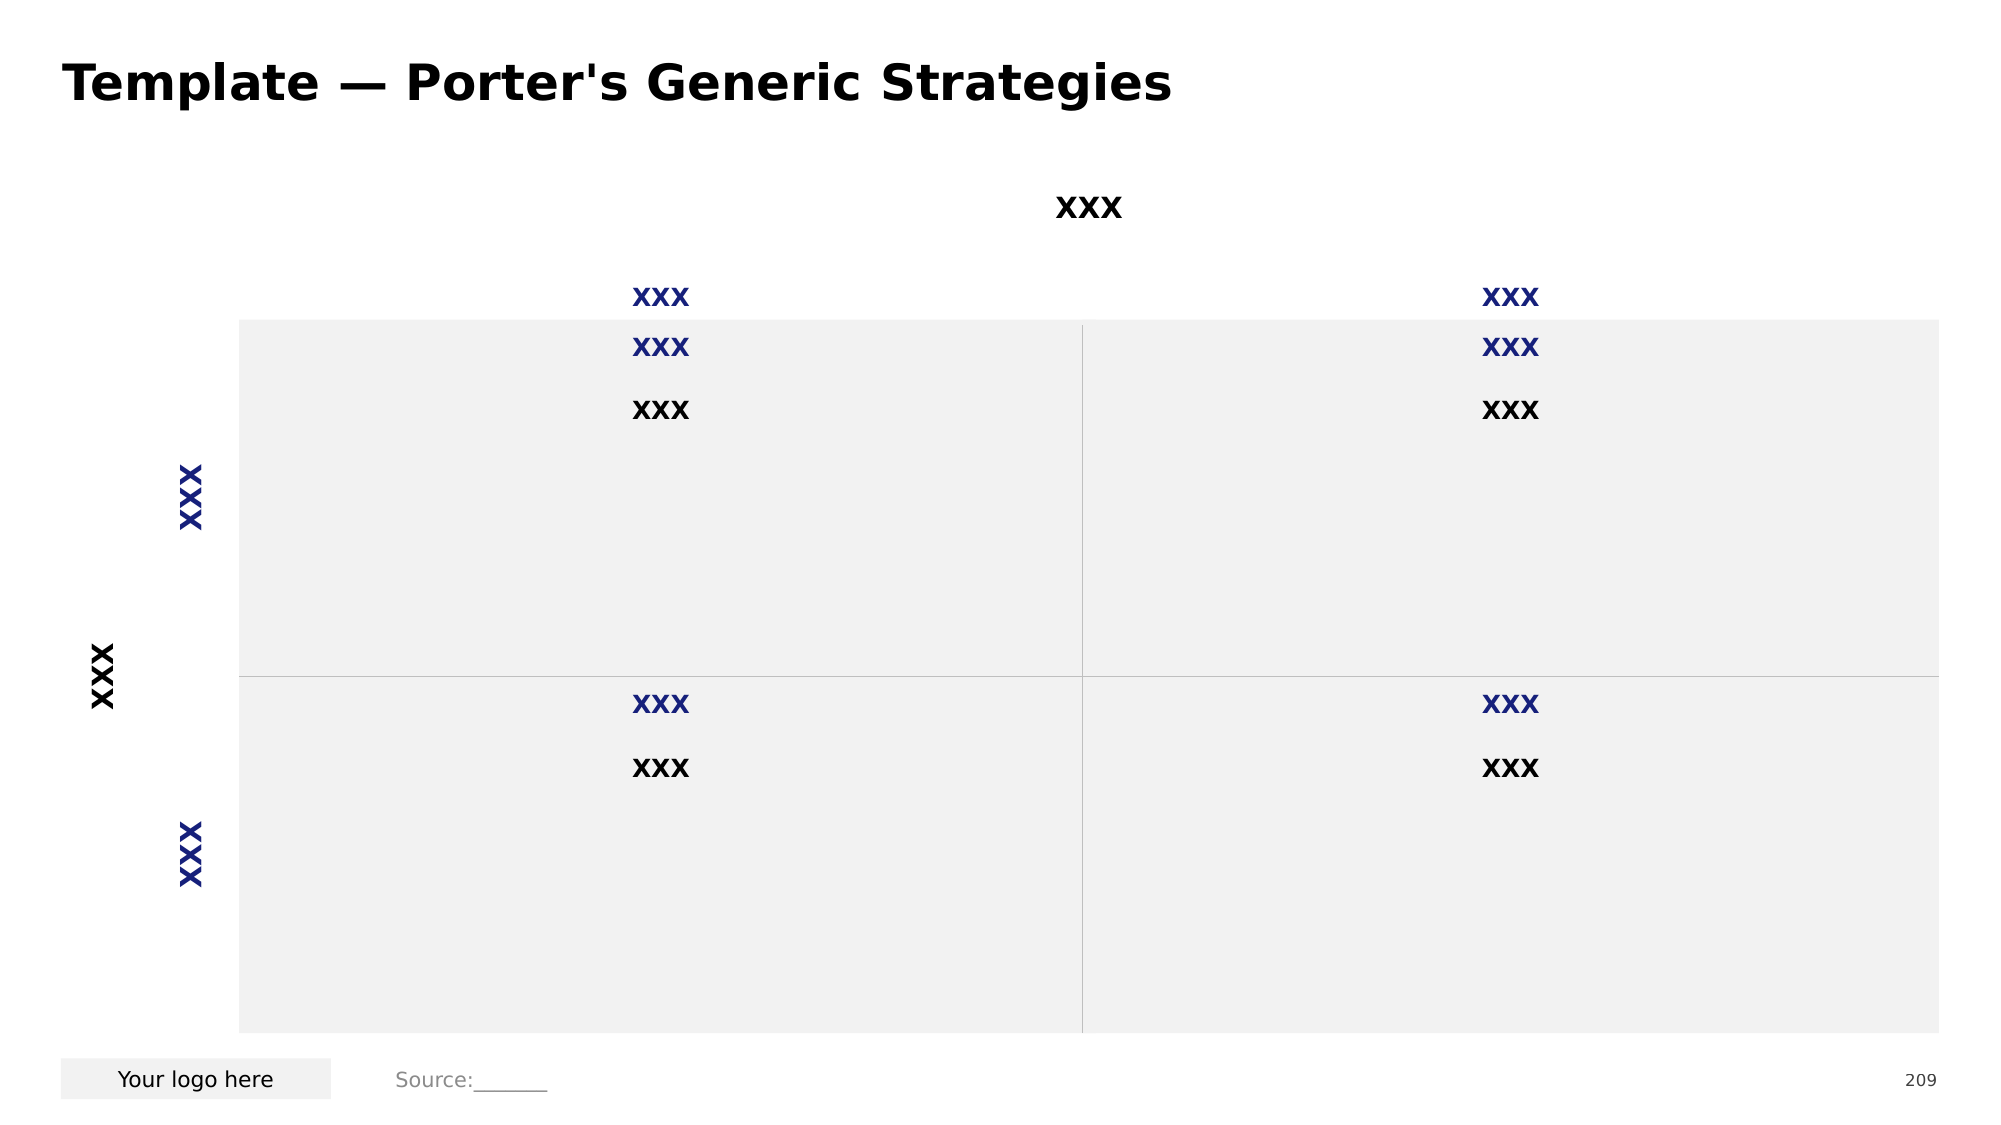

# Template — Porter's Generic Strategies
XXX
XXX
XXX
XXX

XXX
XXX
XXX
XXX
XXX
XXX

XXX
XXX
XXX
XXX
Source:_______